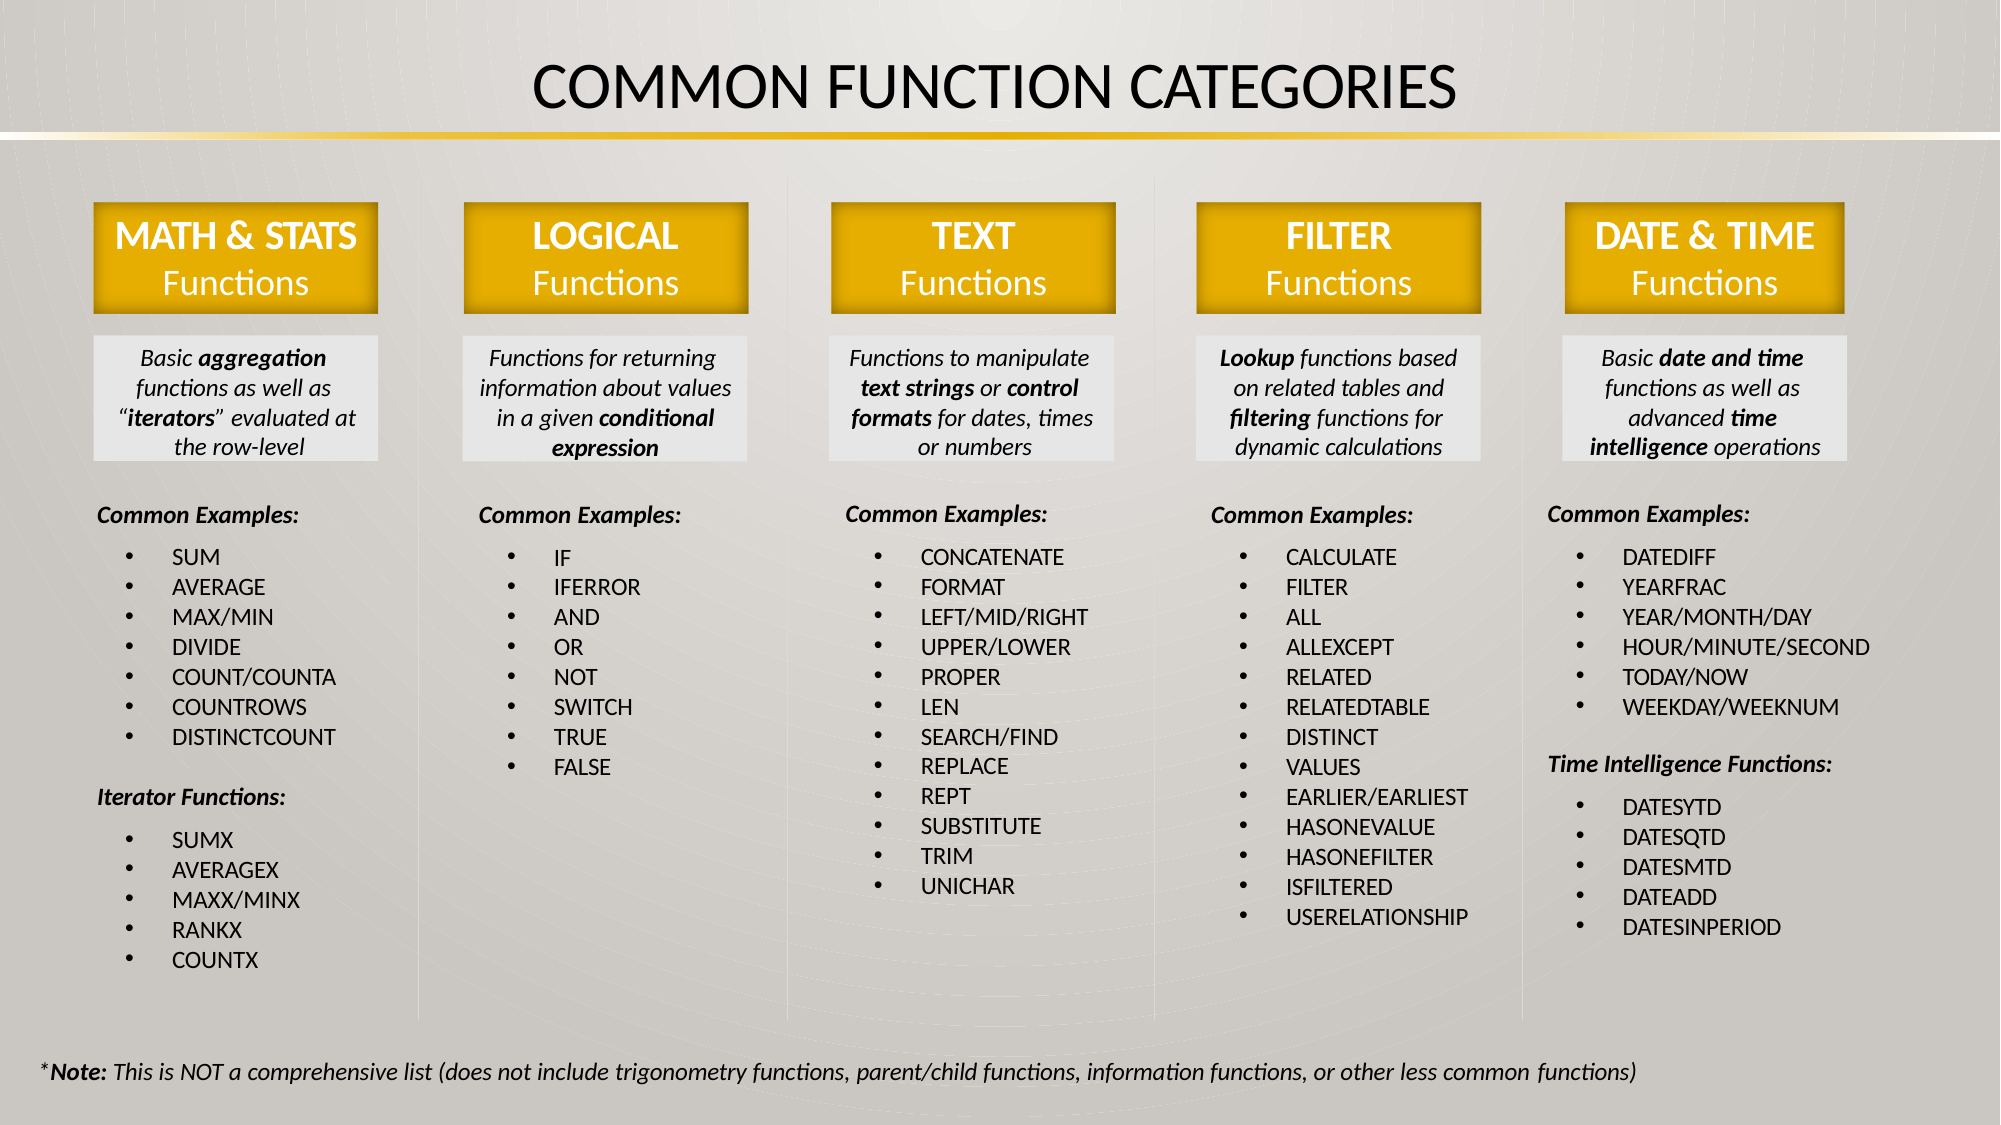

# COMMON FUNCTION CATEGORIES

MATH & STATS
Functions
LOGICAL
Functions
TEXT
Functions
FILTER
Functions
DATE & TIME
Functions
Basic aggregation  functions as well as  “iterators” evaluated at  the row-level
Functions to manipulate  text strings or control  formats for dates, times  or numbers
Lookup functions based  on related tables and  filtering functions for  dynamic calculations
Basic date and time  functions as well as  advanced time  intelligence operations
Functions for returning  information about values  in a given conditional  expression
Common Examples:
Common Examples:
Common Examples:
Common Examples:
Common Examples:
CONCATENATE
FORMAT
LEFT/MID/RIGHT
UPPER/LOWER
PROPER
LEN
SEARCH/FIND
REPLACE
REPT
SUBSTITUTE
TRIM
UNICHAR
DATEDIFF
YEARFRAC
YEAR/MONTH/DAY
HOUR/MINUTE/SECOND
TODAY/NOW
WEEKDAY/WEEKNUM
SUM
AVERAGE
MAX/MIN
DIVIDE
COUNT/COUNTA
COUNTROWS
DISTINCTCOUNT
IF
IFERROR
AND
OR
NOT
SWITCH
TRUE
FALSE
CALCULATE
FILTER
ALL
ALLEXCEPT
RELATED
RELATEDTABLE
DISTINCT
VALUES
EARLIER/EARLIEST
HASONEVALUE
HASONEFILTER
ISFILTERED
USERELATIONSHIP
Time Intelligence Functions:
Iterator Functions:
DATESYTD
DATESQTD
DATESMTD
DATEADD
DATESINPERIOD
SUMX
AVERAGEX
MAXX/MINX
RANKX
COUNTX
*Note: This is NOT a comprehensive list (does not include trigonometry functions, parent/child functions, information functions, or other less common functions)